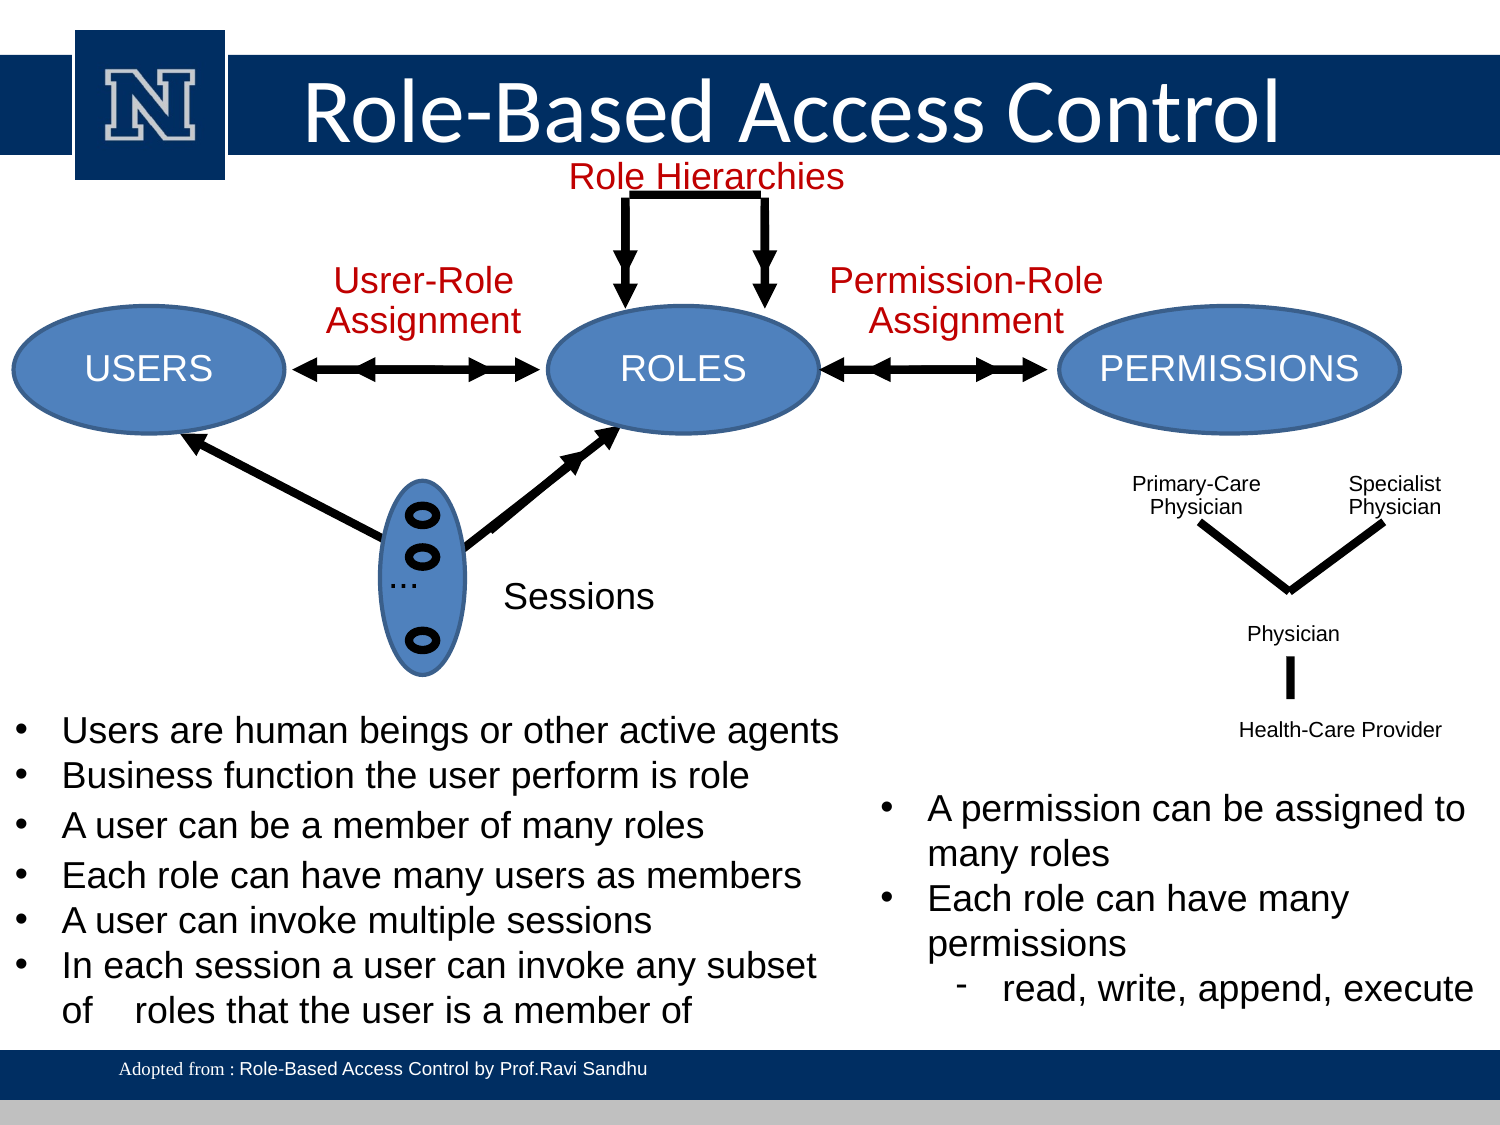

# Role-Based Access Control
Role Hierarchies

Usrer-Role
Assignment
Permission-Role
Assignment
USERS
ROLES
PERMISSIONS

Primary-Care
Physician
Specialist
Physician

Physician

Health-Care Provider

...

Sessions
Users are human beings or other active agents
Business function the user perform is role
A user can be a member of many roles
Each role can have many users as members
A user can invoke multiple sessions
In each session a user can invoke any subset of    roles that the user is a member of
A permission can be assigned to many roles
Each role can have many permissions
read, write, append, execute
Adopted from : Role-Based Access Control by Prof.Ravi Sandhu